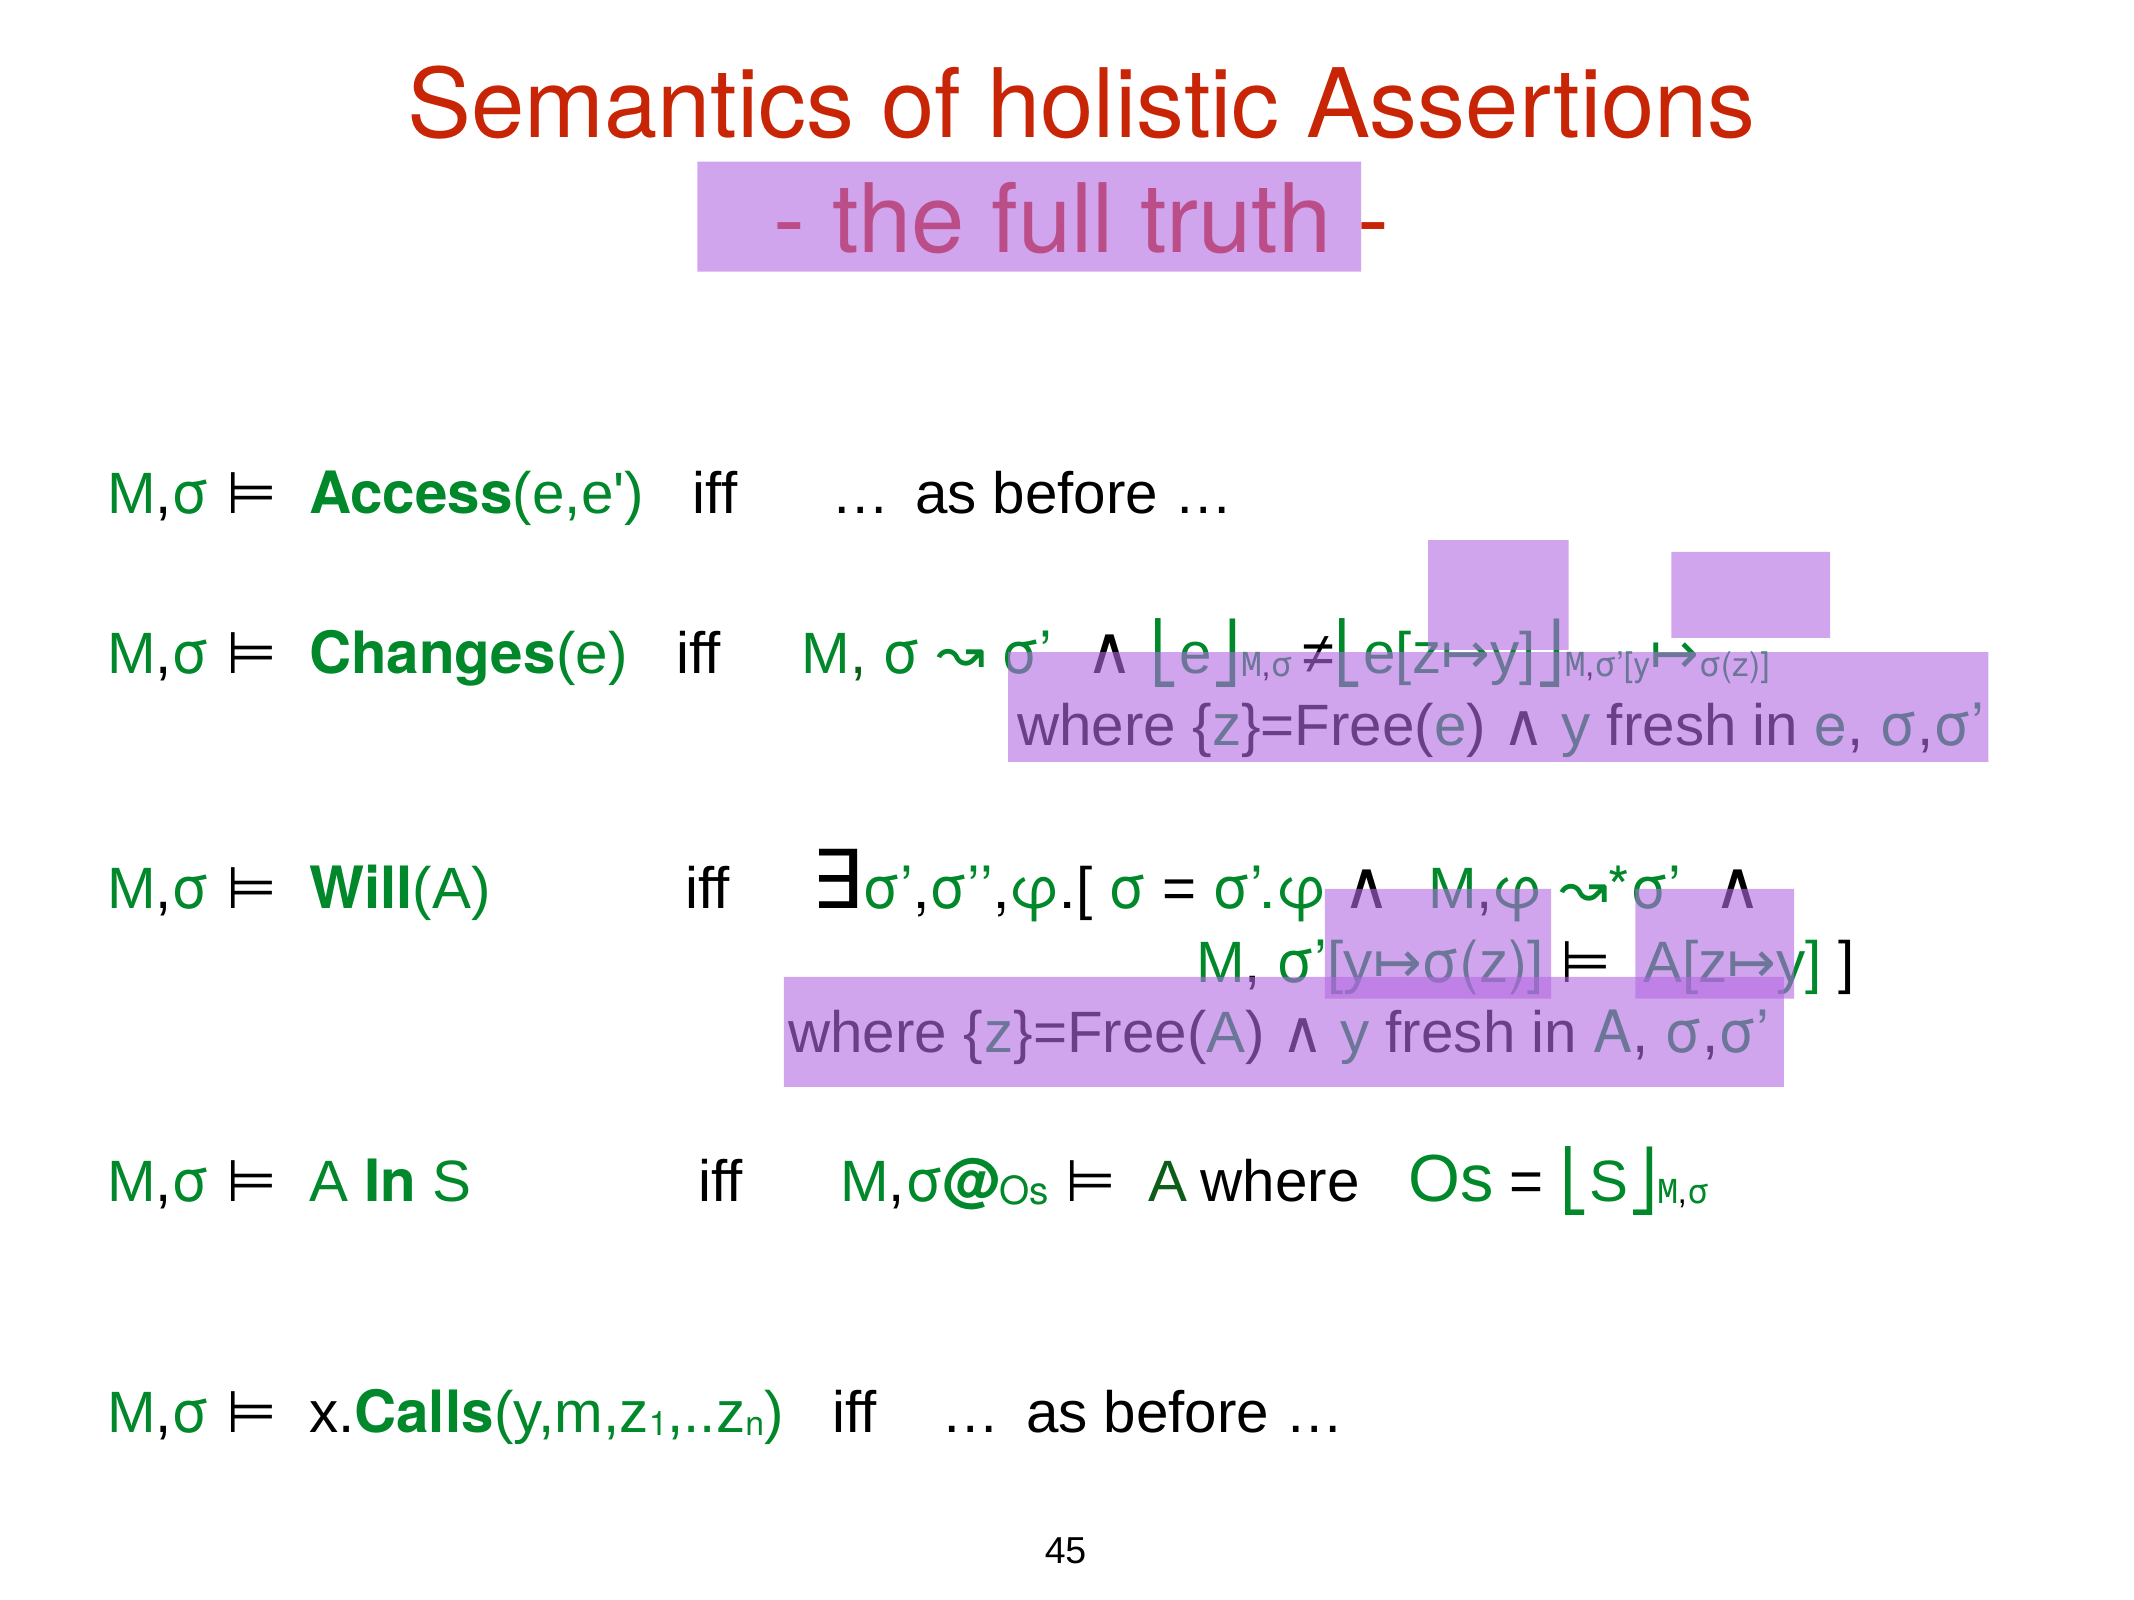

Semantics of holistic Assertions
- the full truth -

M,σ ⊨  Access(e,e')   iff      …  as before …
M,σ ⊨  Changes(e)   iff     M, σ ↝ σ’  ∧ ⎣e⎦M,σ ≠⎣e[z↦y]⎦M,σ’[y↦σ(z)]
                                                        where {z}=Free(e) ∧ y fresh in e, σ,σ’

M,σ ⊨  Will(A)            iff     ∃σ’,σ’’,φ.[ σ = σ’.φ ∧  M,φ ↝*σ’  ∧
                                                                   M, σ’[y↦σ(z)] ⊨  A[z↦y] ]
                                          where {z}=Free(A) ∧ y fresh in A, σ,σ’

M,σ ⊨  A In S              iff      M,σ@Os ⊨  A where   Os = ⎣S⎦M,σ

M,σ ⊨  x.Calls(y,m,z1,..zn)   iff    …  as before …

45